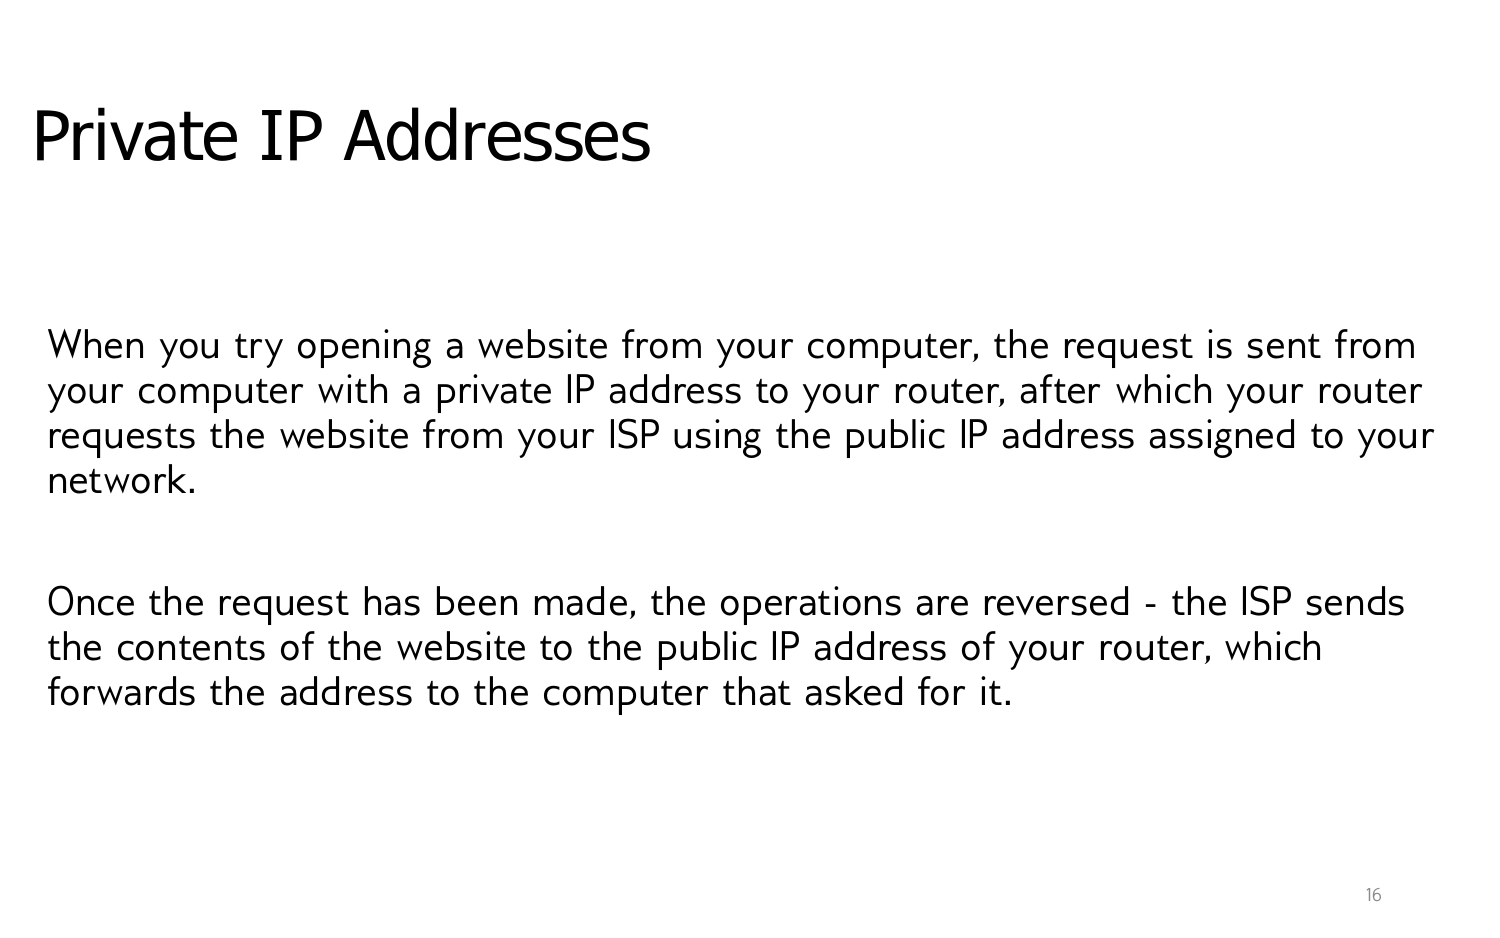

Private IP Addresses

When you try opening a website from your computer, the request is sent from your computer with a private IP address to your router, after which your router requests the website from your ISP using the public IP address assigned to your network.

Once the request has been made, the operations are reversed - the ISP sends the contents of the website to the public IP address of your router, which forwards the address to the computer that asked for it.

16